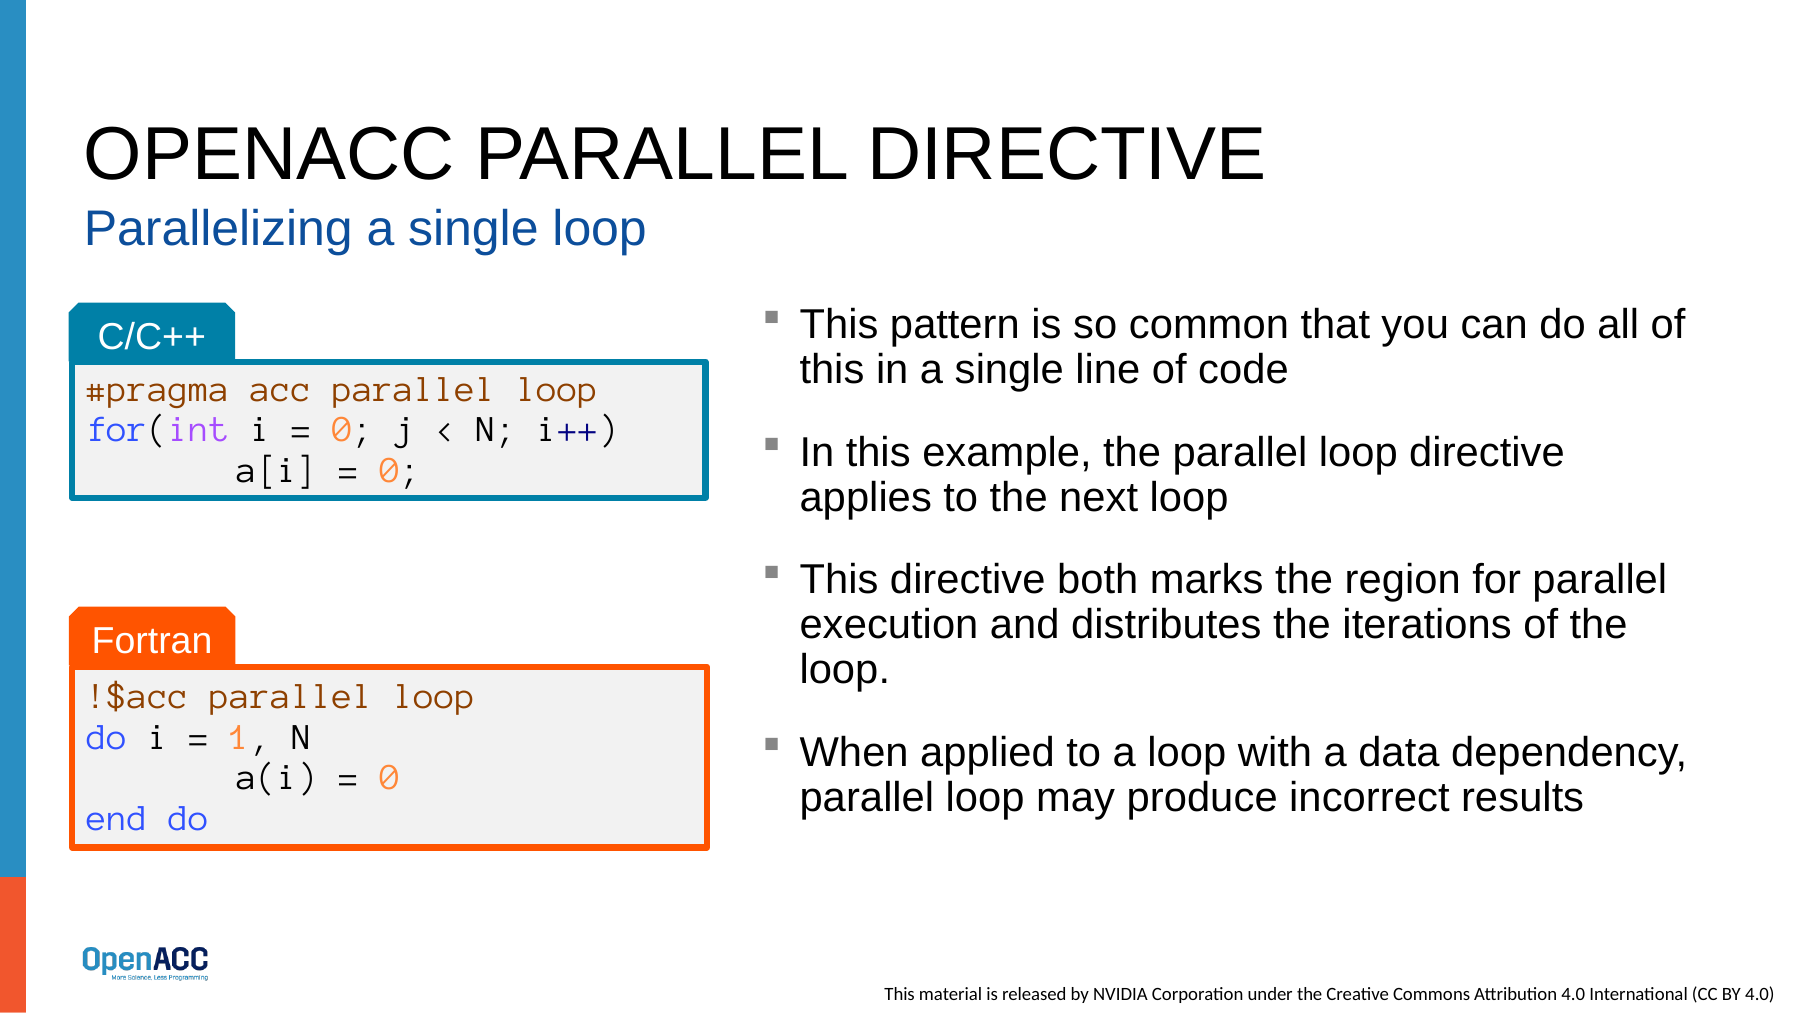

# Openacc parallel directive
Parallelizing a single loop
This pattern is so common that you can do all of this in a single line of code
In this example, the parallel loop directive applies to the next loop
This directive both marks the region for parallel execution and distributes the iterations of the loop.
When applied to a loop with a data dependency, parallel loop may produce incorrect results
C/C++
#pragma acc parallel loop
for(int i = 0; j < N; i++)
	a[i] = 0;
Fortran
!$acc parallel loop
do i = 1, N
	a(i) = 0
end do